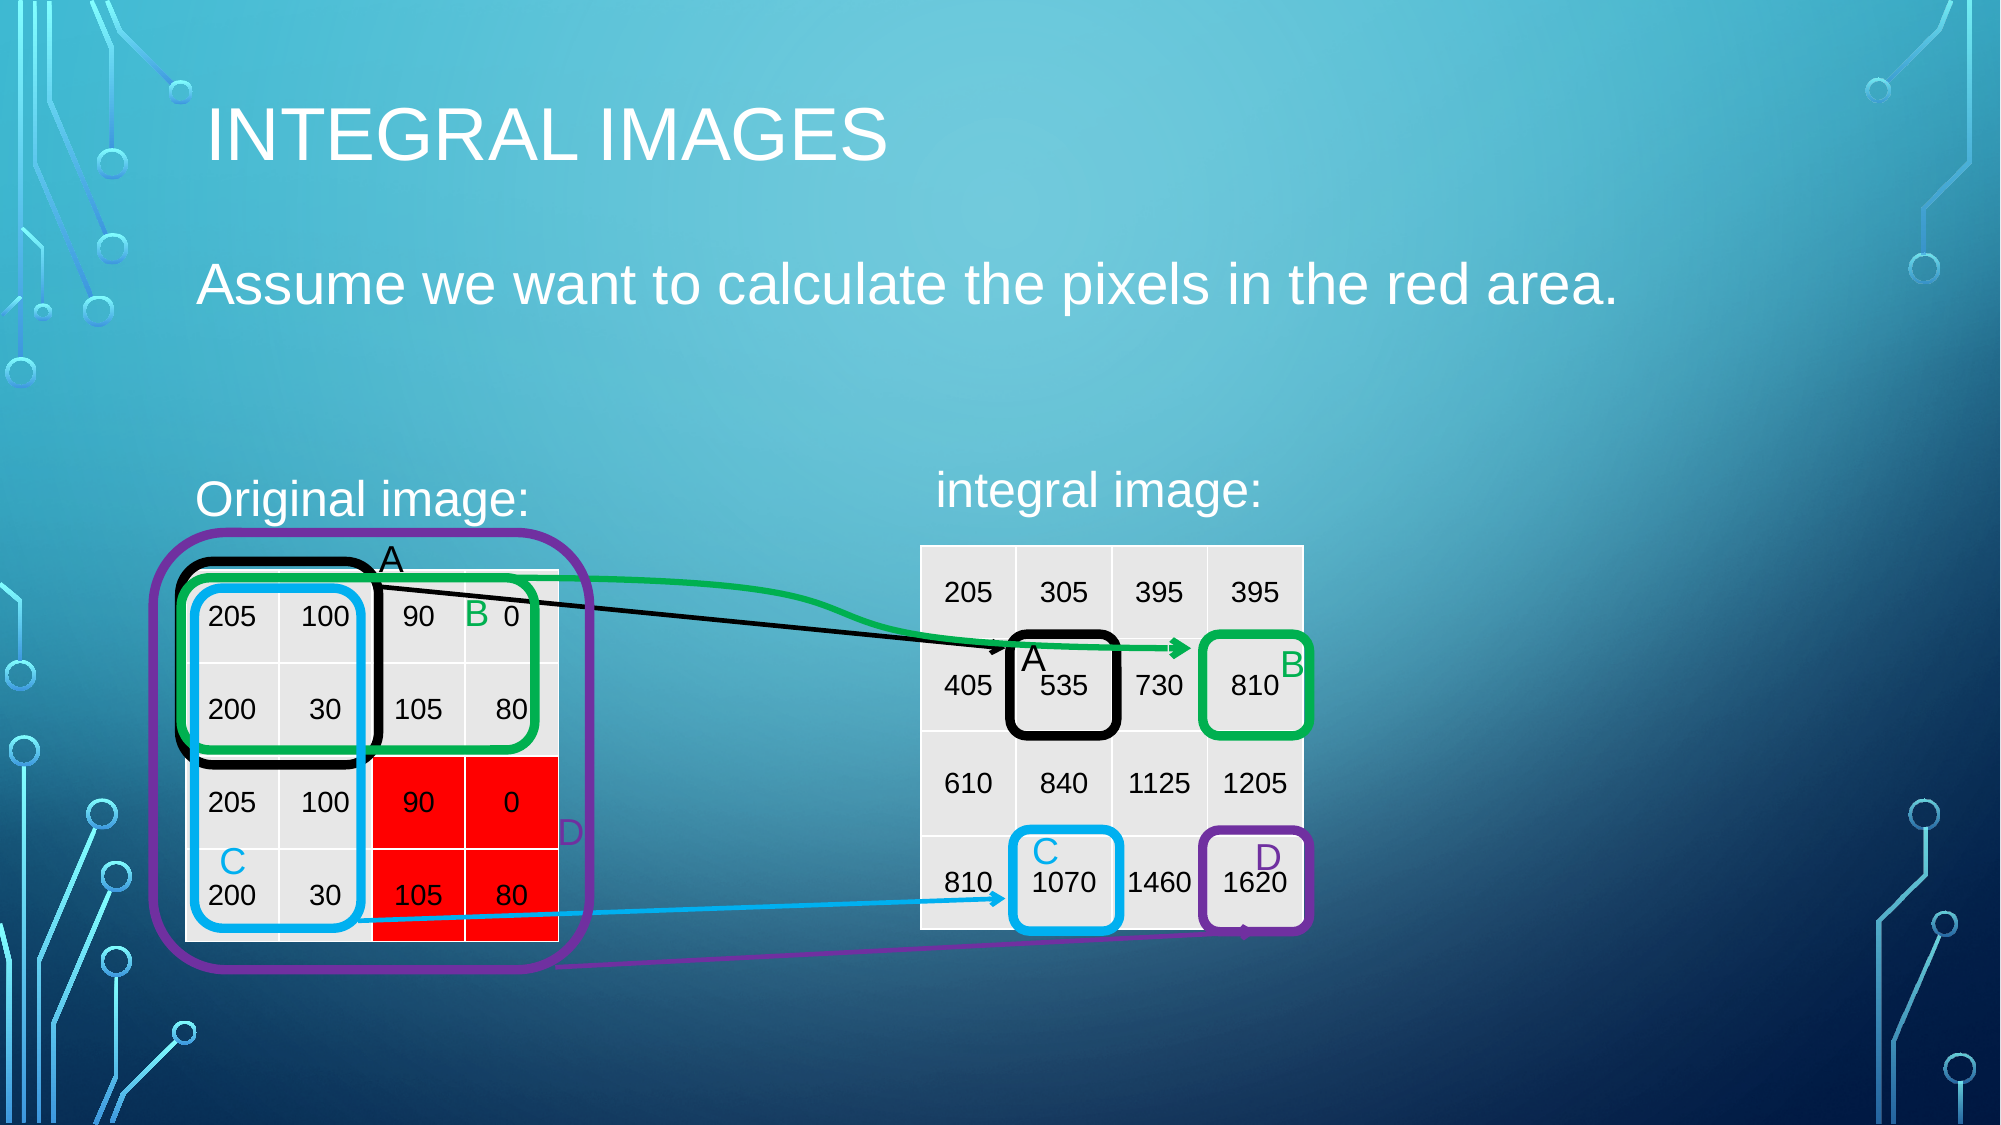

# integral images
Assume we want to calculate the pixels in the red area.

integral image:

Original image:

A

| 205 | 305 | 395 | 395 |
| --- | --- | --- | --- |
| 405 | 535 | 730 | 810 |
| 610 | 840 | 1125 | 1205 |
| 810 | 1070 | 1460 | 1620 |

| 205 | 100 | 90 | 0 |
| --- | --- | --- | --- |
| 200 | 30 | 105 | 80 |
| 205 | 100 | 90 | 0 |
| 200 | 30 | 105 | 80 |

B

A
B

D
C
D

C